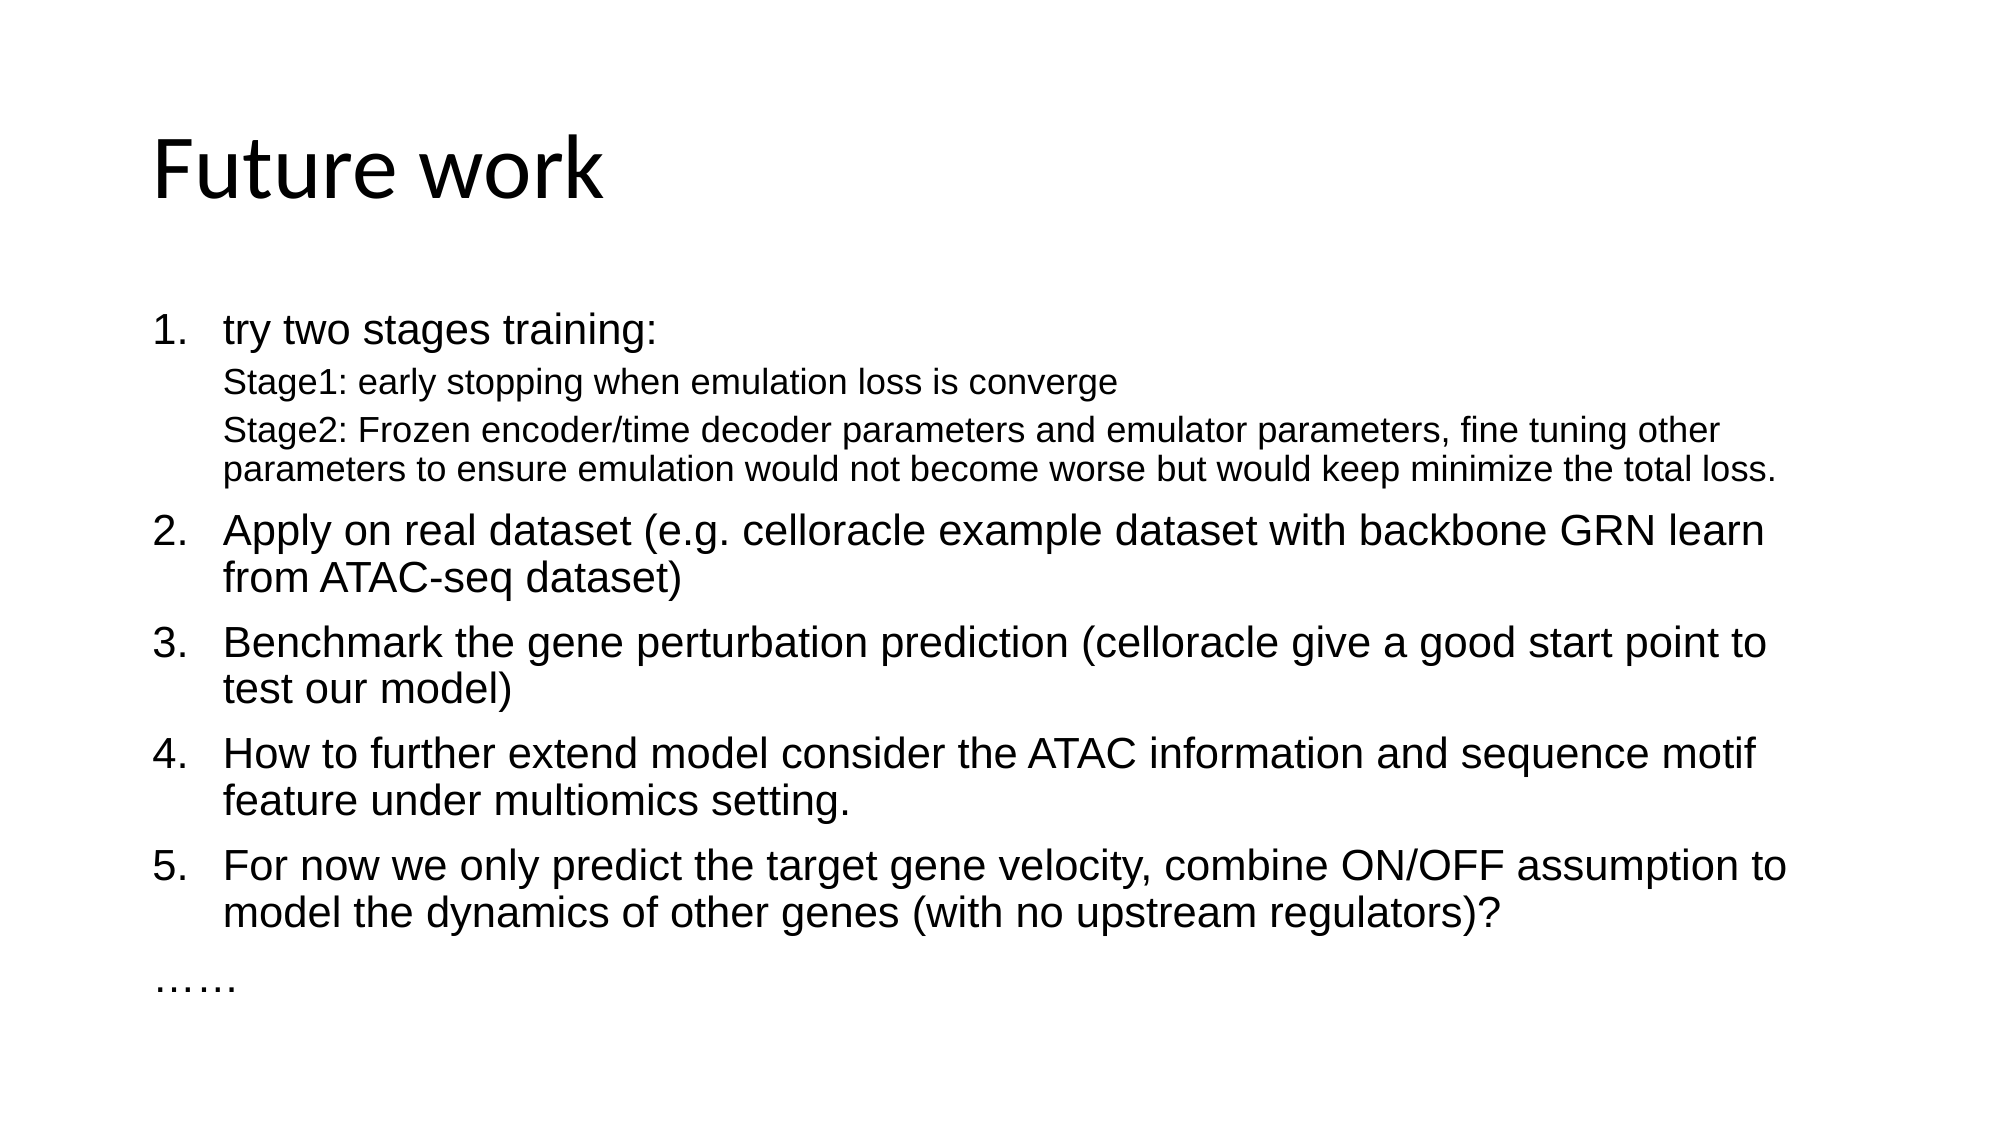

# Future work
try two stages training:
Stage1: early stopping when emulation loss is converge
Stage2: Frozen encoder/time decoder parameters and emulator parameters, fine tuning other parameters to ensure emulation would not become worse but would keep minimize the total loss.
Apply on real dataset (e.g. celloracle example dataset with backbone GRN learn from ATAC-seq dataset)
Benchmark the gene perturbation prediction (celloracle give a good start point to test our model)
How to further extend model consider the ATAC information and sequence motif feature under multiomics setting.
For now we only predict the target gene velocity, combine ON/OFF assumption to model the dynamics of other genes (with no upstream regulators)?
……